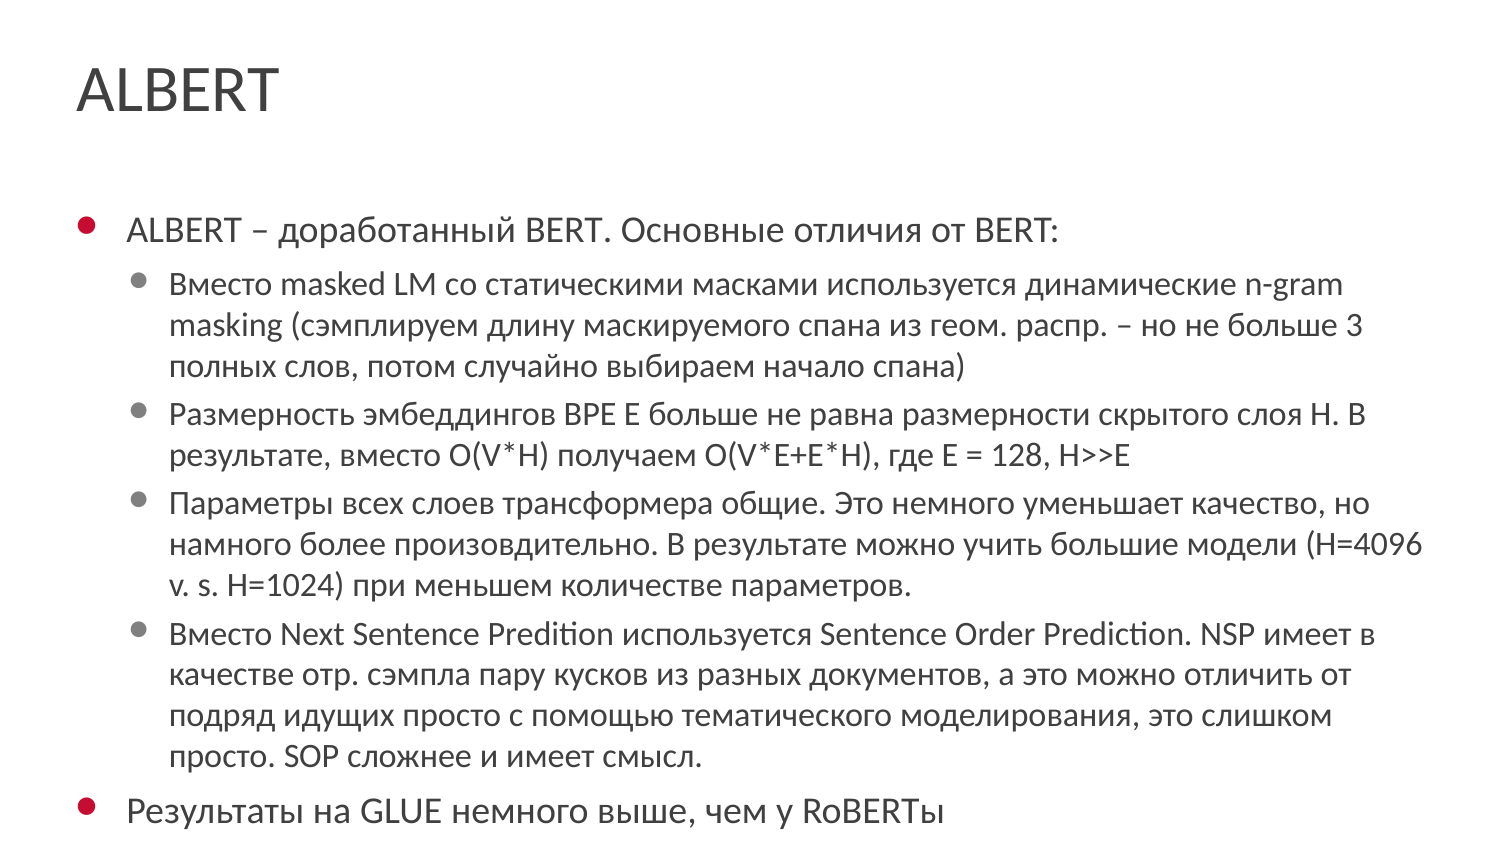

# ALBERT
ALBERT – доработанный BERT. Основные отличия от BERT:
Вместо masked LM со статическими масками используется динамические n-gram masking (сэмплируем длину маскируемого спана из геом. распр. – но не больше 3 полных слов, потом случайно выбираем начало спана)
Размерность эмбеддингов BPE E больше не равна размерности скрытого слоя H. В результате, вместо O(V*H) получаем O(V*E+E*H), где E = 128, H>>E
Параметры всех слоев трансформера общие. Это немного уменьшает качество, но намного более произовдительно. В результате можно учить большие модели (H=4096 v. s. H=1024) при меньшем количестве параметров.
Вместо Next Sentence Predition используется Sentence Order Prediction. NSP имеет в качестве отр. сэмпла пару кусков из разных документов, а это можно отличить от подряд идущих просто с помощью тематического моделирования, это слишком просто. SOP сложнее и имеет смысл.
Результаты на GLUE немного выше, чем у RoBERTы

57